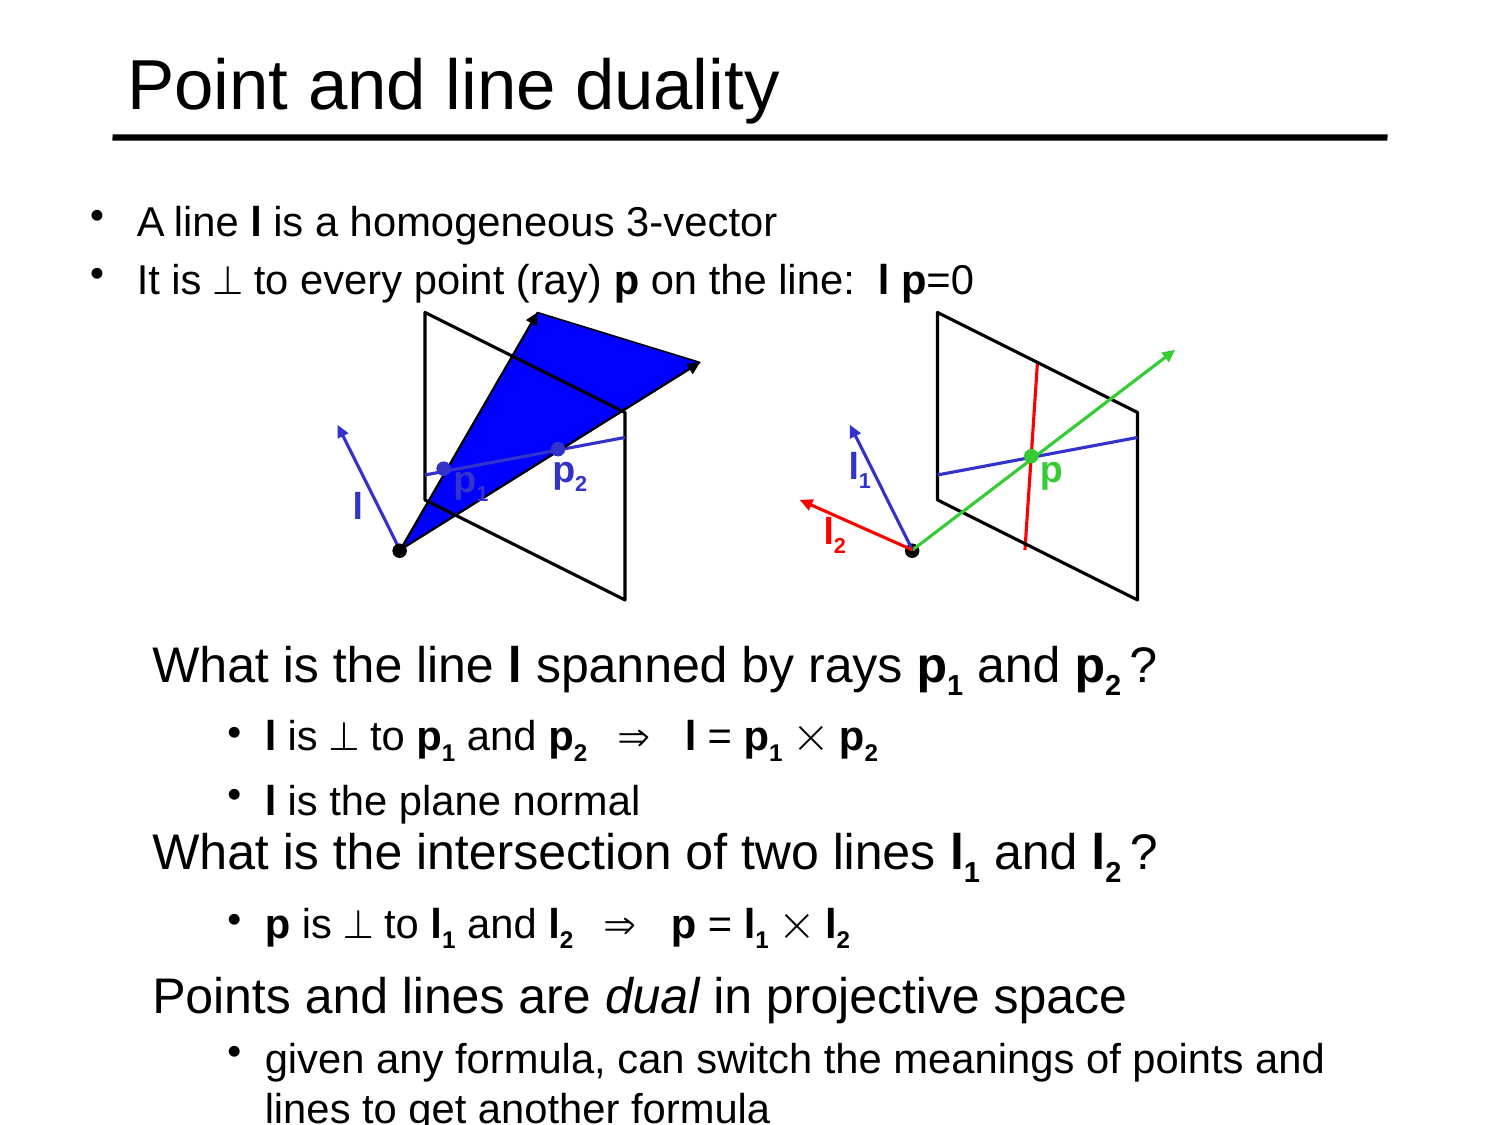

# Point and line duality
A line l is a homogeneous 3-vector
It is ⊥ to every point (ray) p on the line:  l p=0

l

l1

p

l2

p2

p1

What is the line l spanned by rays p1 and p2 ?
l is ⊥ to p1 and p2   ⇒   l = p1 × p2
l is the plane normal
What is the intersection of two lines l1 and l2 ?
p is ⊥ to l1 and l2   ⇒   p = l1 × l2
Points and lines are dual in projective space
given any formula, can switch the meanings of points and lines to get another formula